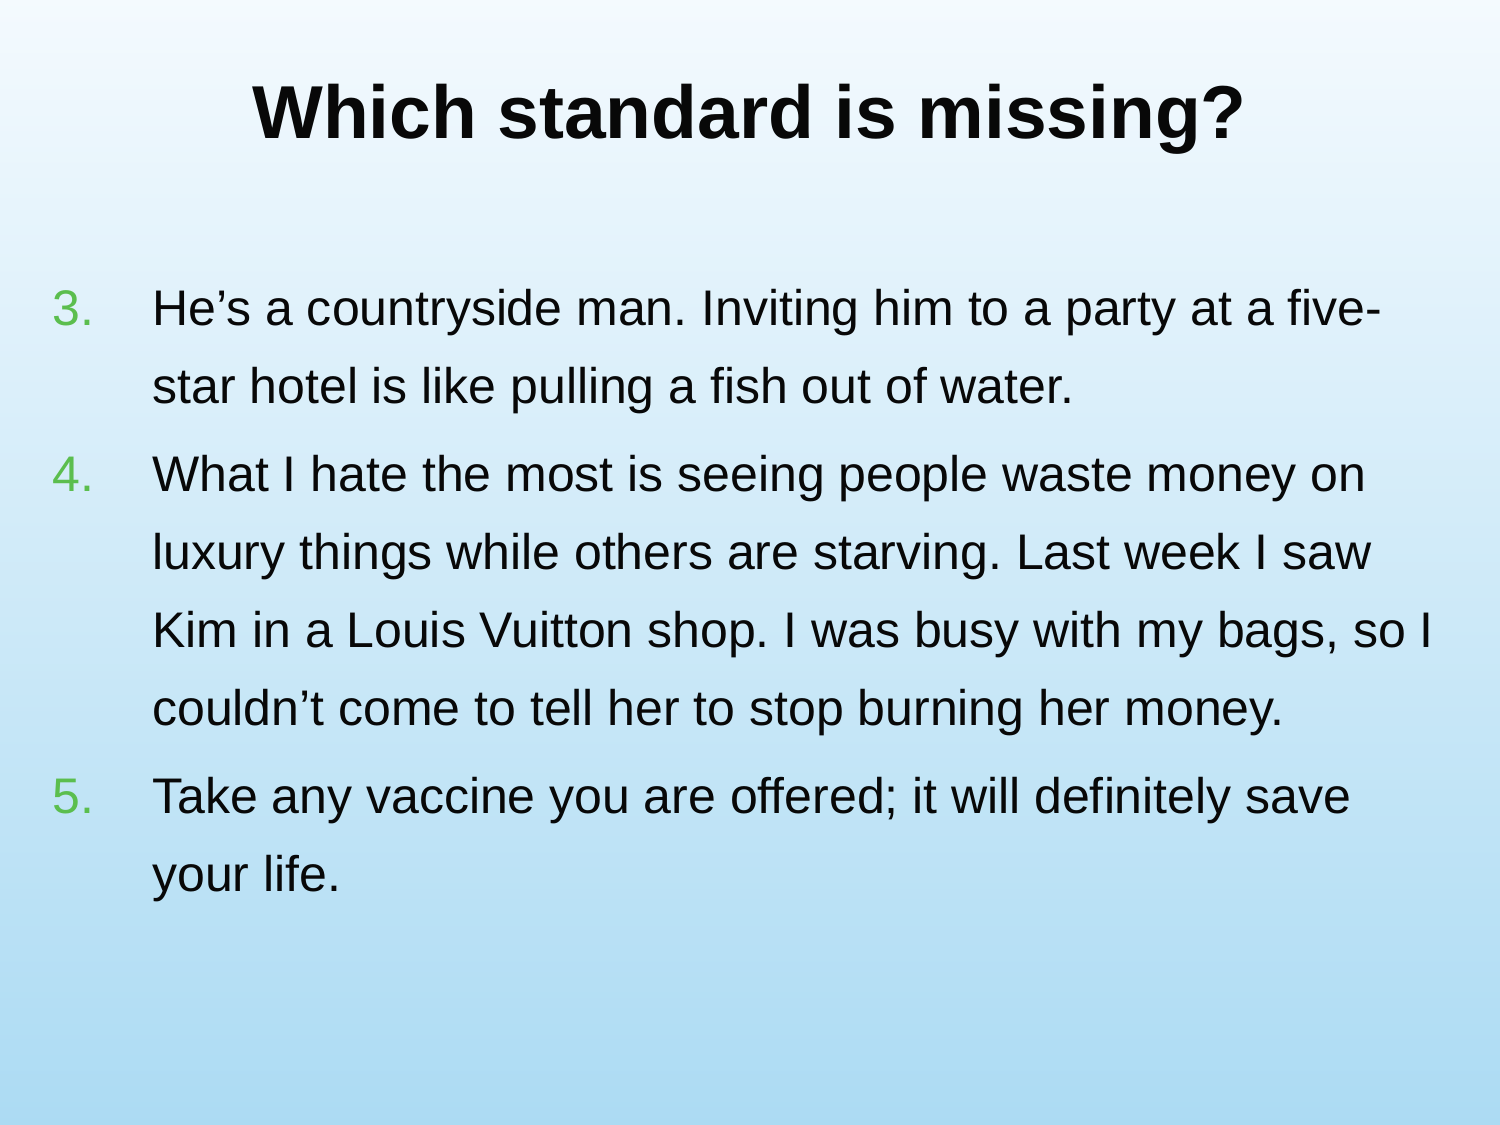

# Which standard is missing?
He’s a countryside man. Inviting him to a party at a five-star hotel is like pulling a fish out of water.
What I hate the most is seeing people waste money on luxury things while others are starving. Last week I saw Kim in a Louis Vuitton shop. I was busy with my bags, so I couldn’t come to tell her to stop burning her money.
Take any vaccine you are offered; it will definitely save your life.